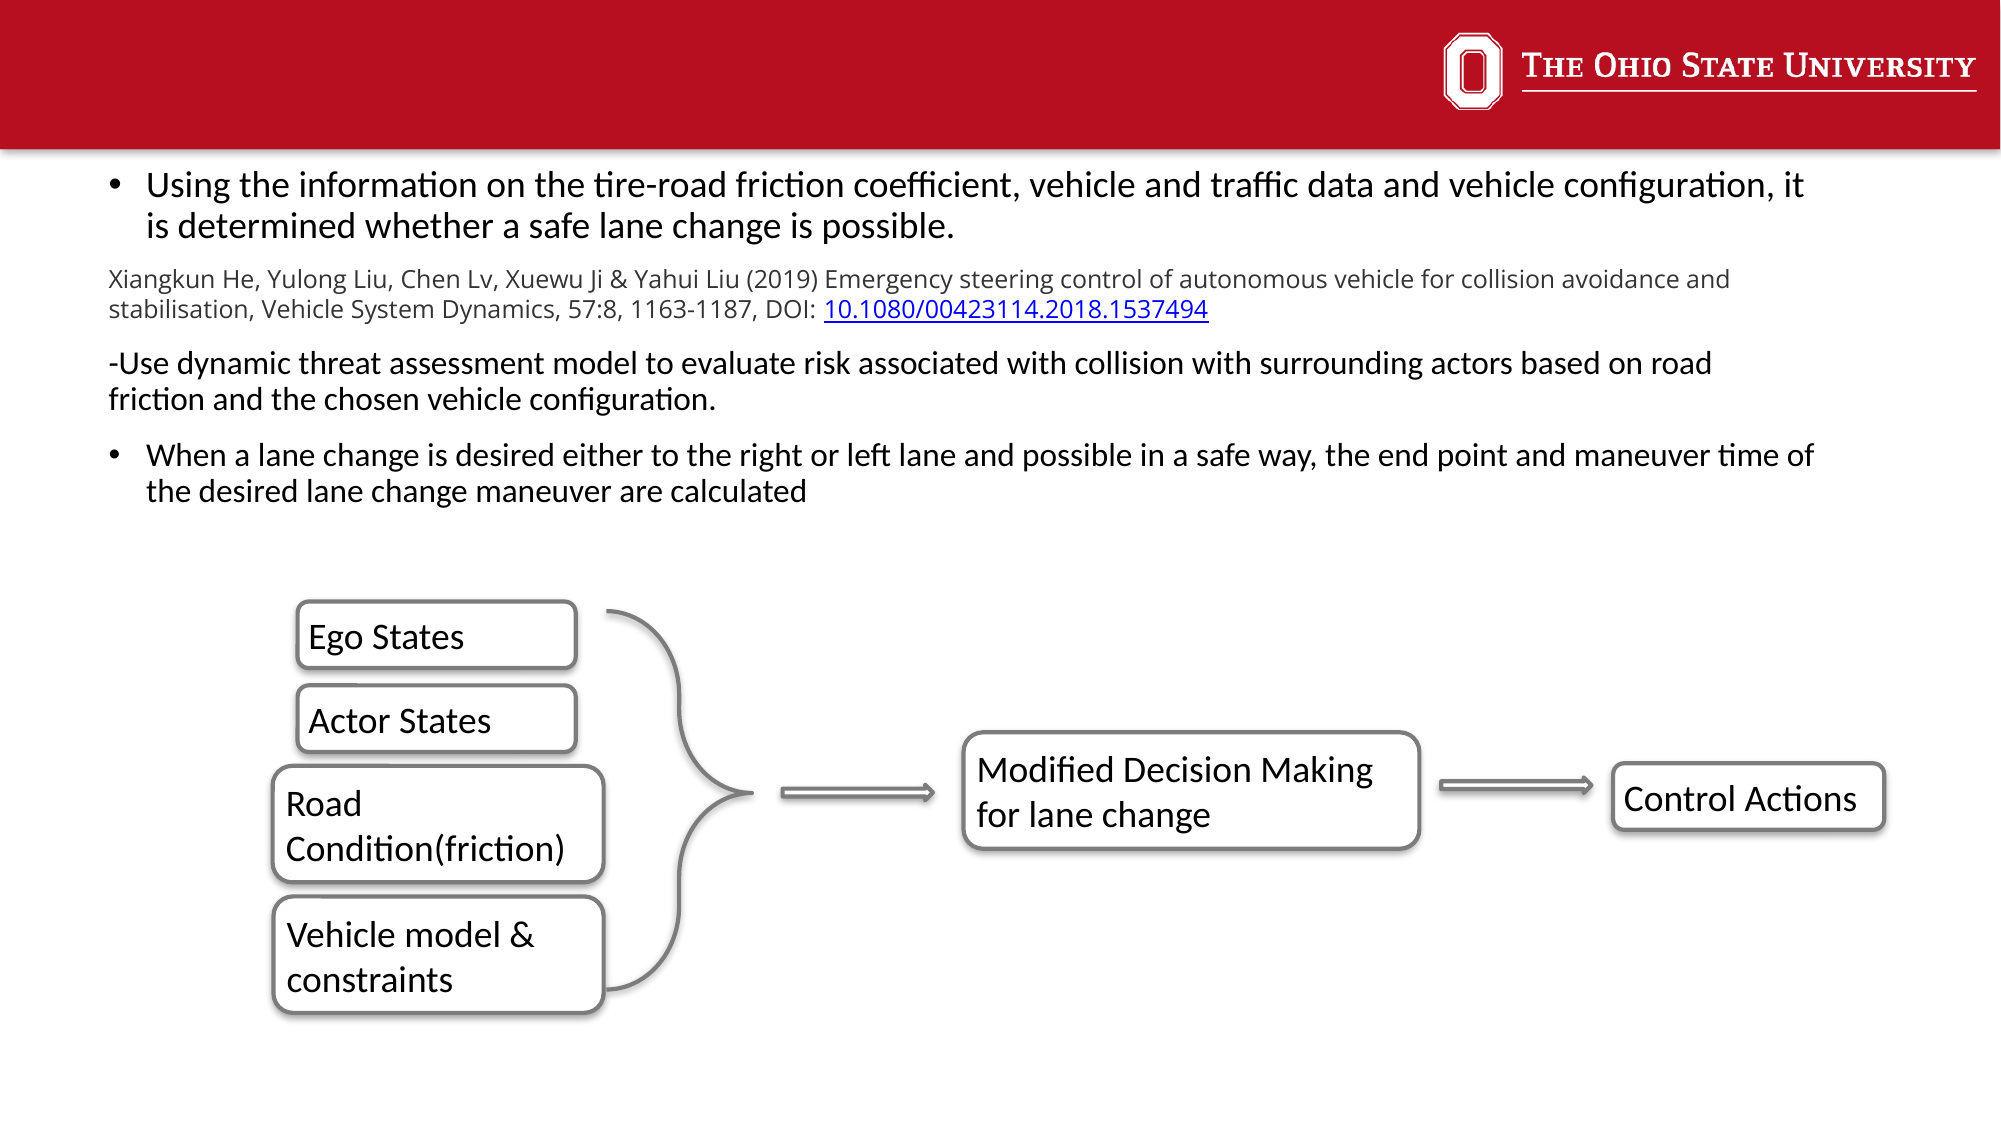

Using the information on the tire-road friction coefficient, vehicle and traffic data and vehicle configuration, it is determined whether a safe lane change is possible.
Xiangkun He, Yulong Liu, Chen Lv, Xuewu Ji & Yahui Liu (2019) Emergency steering control of autonomous vehicle for collision avoidance and stabilisation, Vehicle System Dynamics, 57:8, 1163-1187, DOI: 10.1080/00423114.2018.1537494
-Use dynamic threat assessment model to evaluate risk associated with collision with surrounding actors based on road friction and the chosen vehicle configuration.
When a lane change is desired either to the right or left lane and possible in a safe way, the end point and maneuver time of the desired lane change maneuver are calculated
Ego States

Actor States
Modified Decision Making for lane change
Control Actions
Road Condition(friction)

Vehicle model & constraints